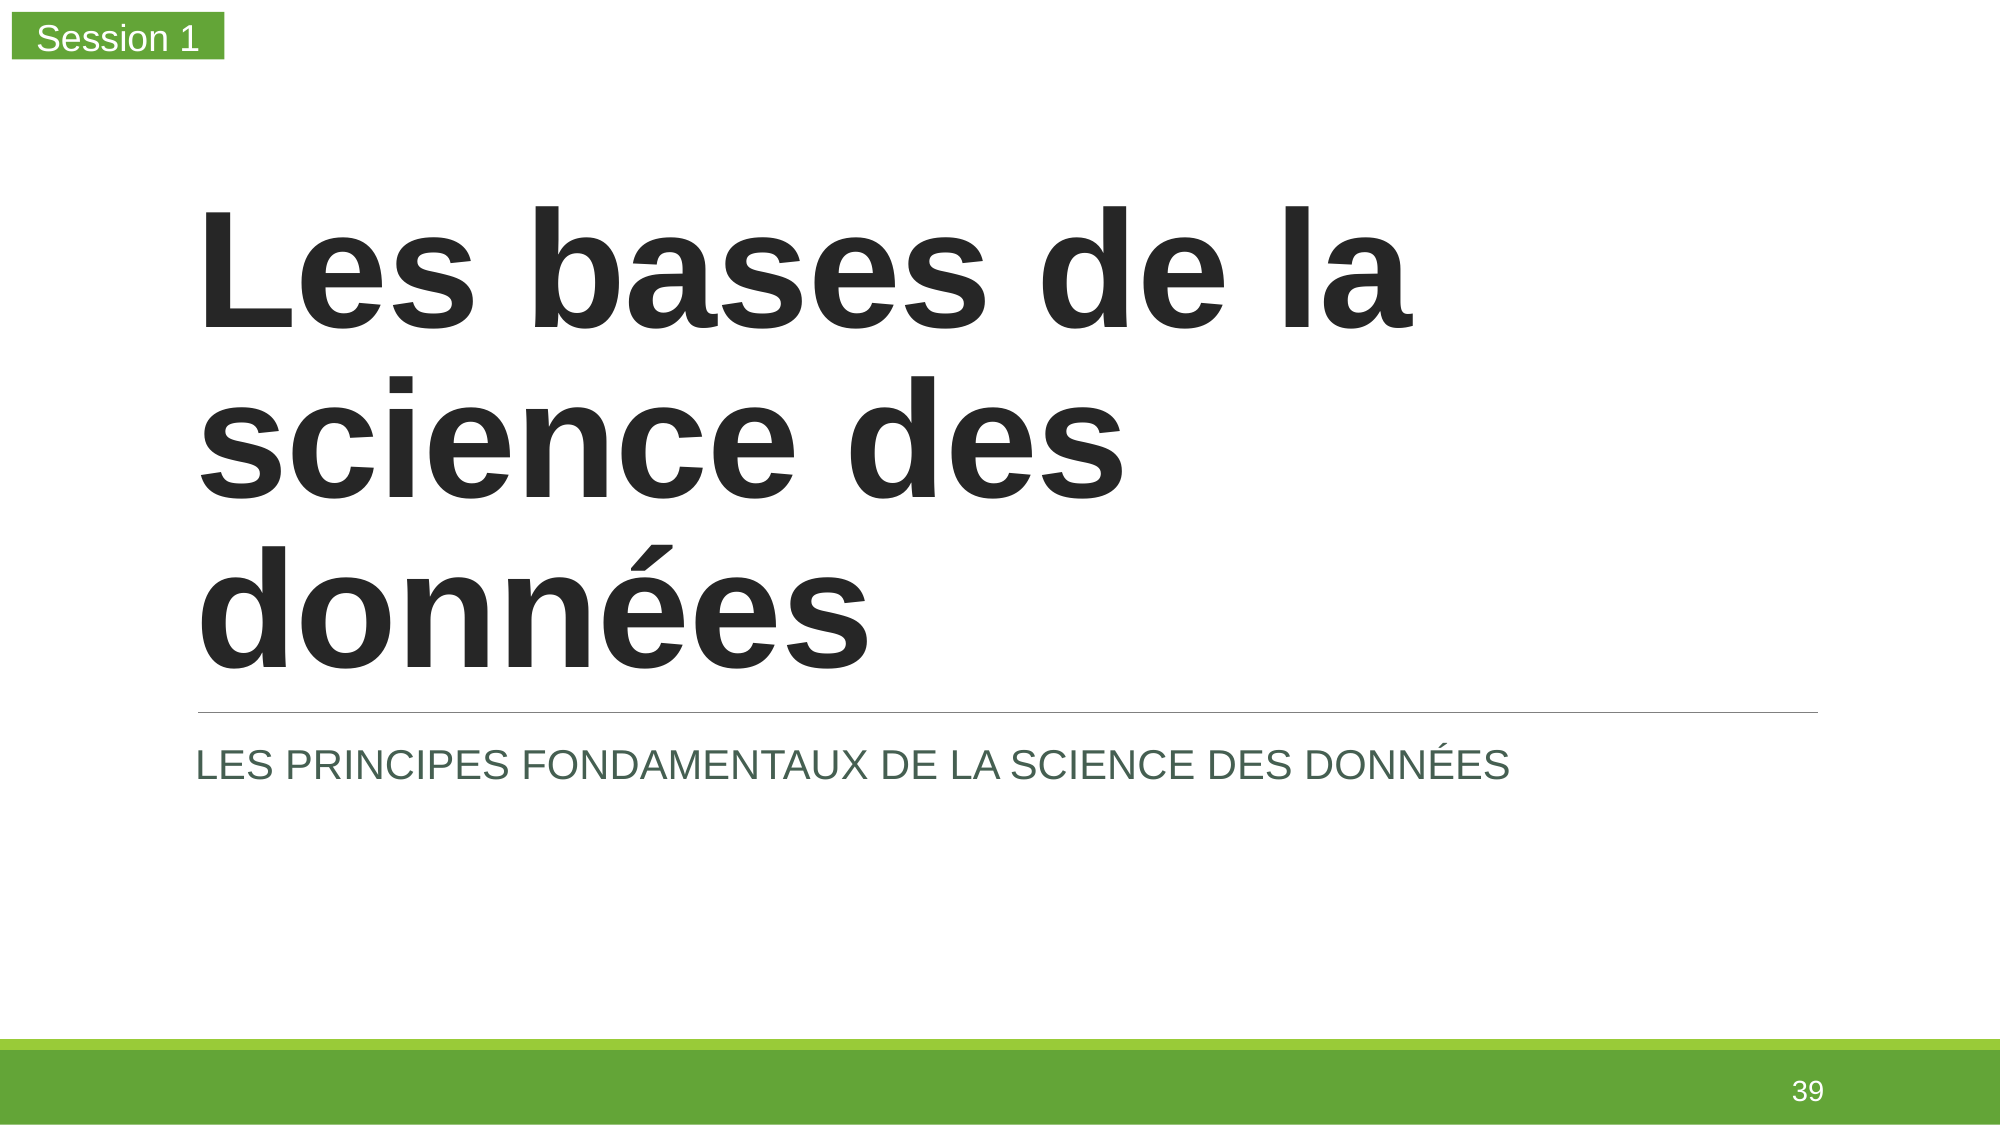

Session 1
# Les bases de la science des données
LES PRINCIPES FONDAMENTAUX DE LA SCIENCE DES DONNÉES
39